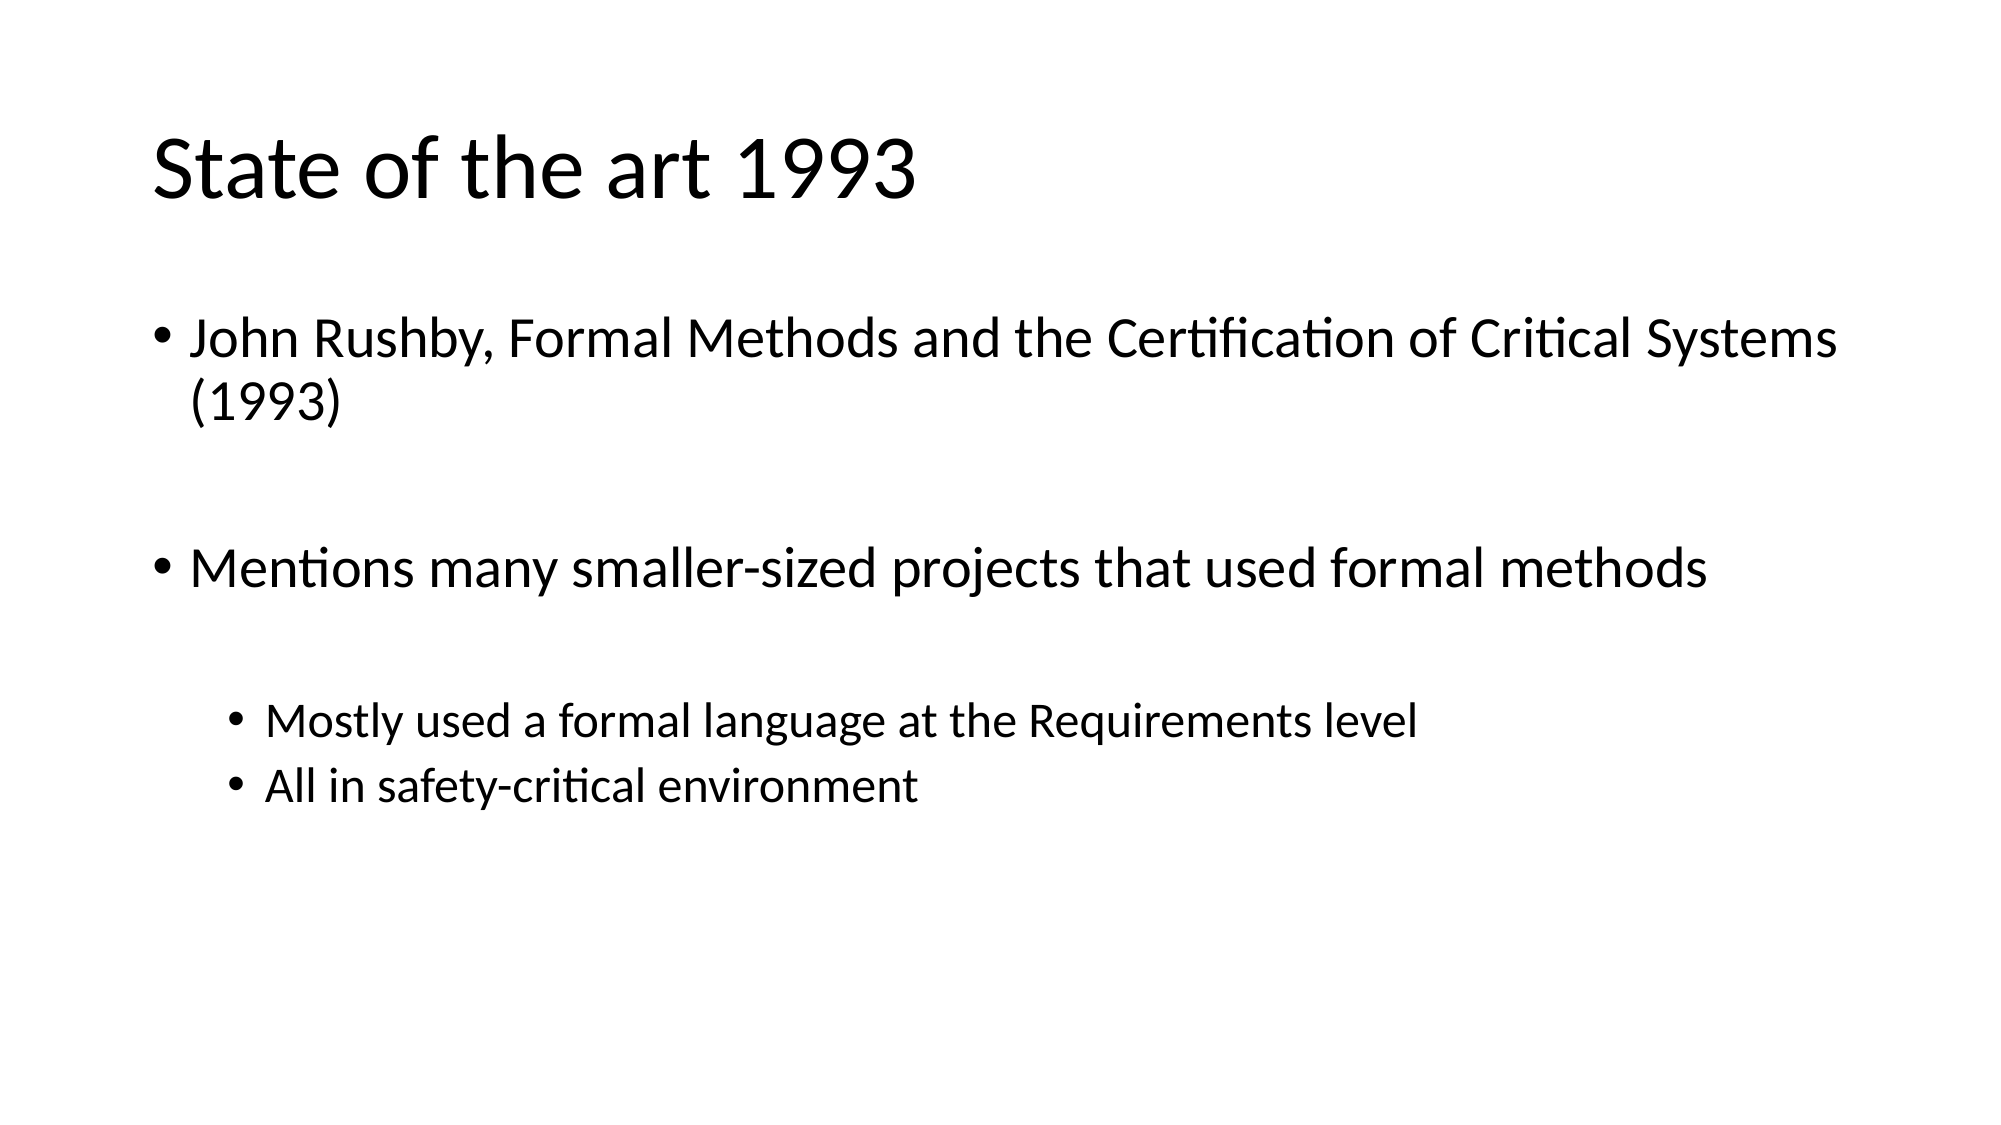

# State of the art 1993
John Rushby, Formal Methods and the Certification of Critical Systems (1993)

Mentions many smaller-sized projects that used formal methods

Mostly used a formal language at the Requirements level
All in safety-critical environment